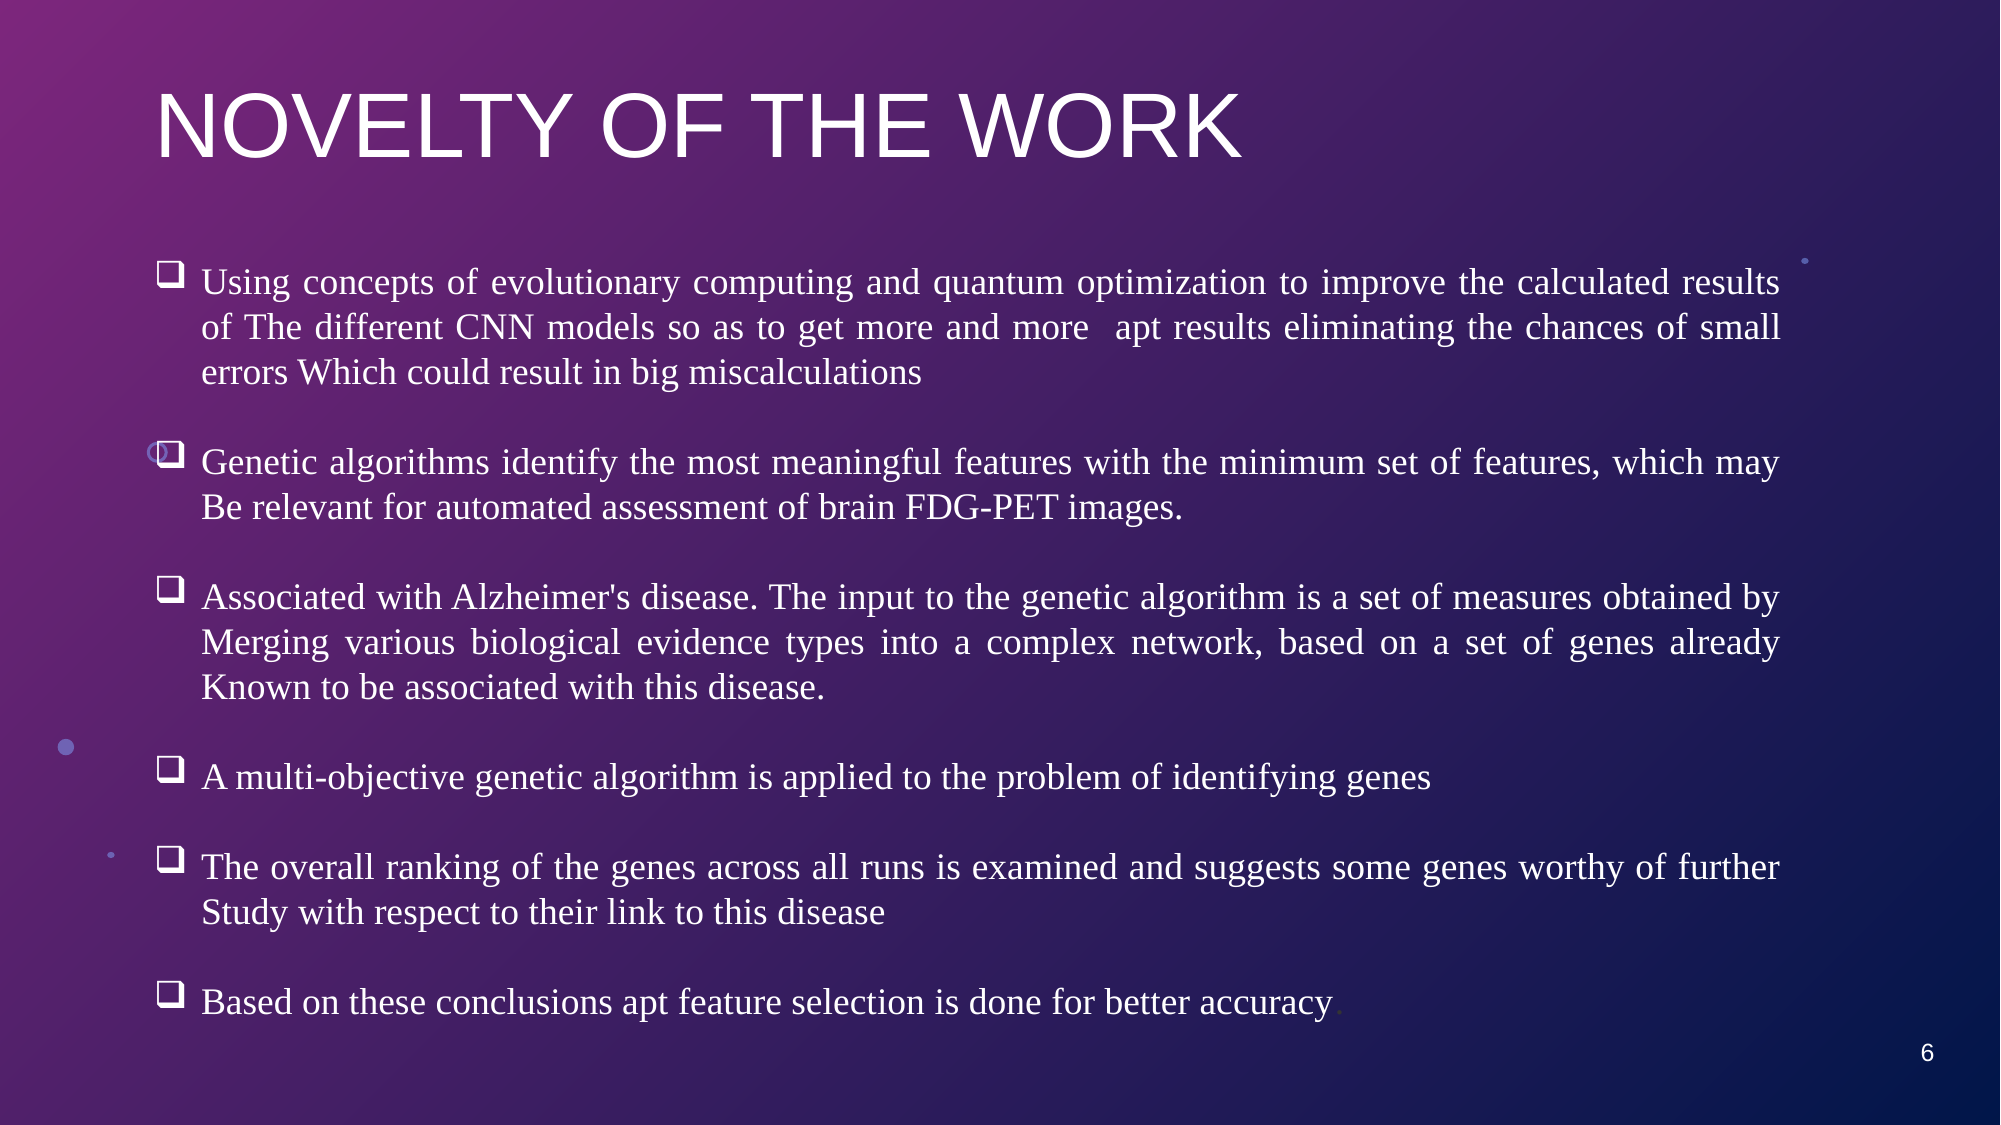

# NOVELTY OF THE WORK
Using concepts of evolutionary computing and quantum optimization to improve the calculated results of The different CNN models so as to get more and more  apt results eliminating the chances of small errors Which could result in big miscalculations

Genetic algorithms identify the most meaningful features with the minimum set of features, which may Be relevant for automated assessment of brain FDG-PET images.

Associated with Alzheimer's disease. The input to the genetic algorithm is a set of measures obtained by Merging various biological evidence types into a complex network, based on a set of genes already Known to be associated with this disease.

A multi-objective genetic algorithm is applied to the problem of identifying genes

The overall ranking of the genes across all runs is examined and suggests some genes worthy of further Study with respect to their link to this disease

Based on these conclusions apt feature selection is done for better accuracy.

6